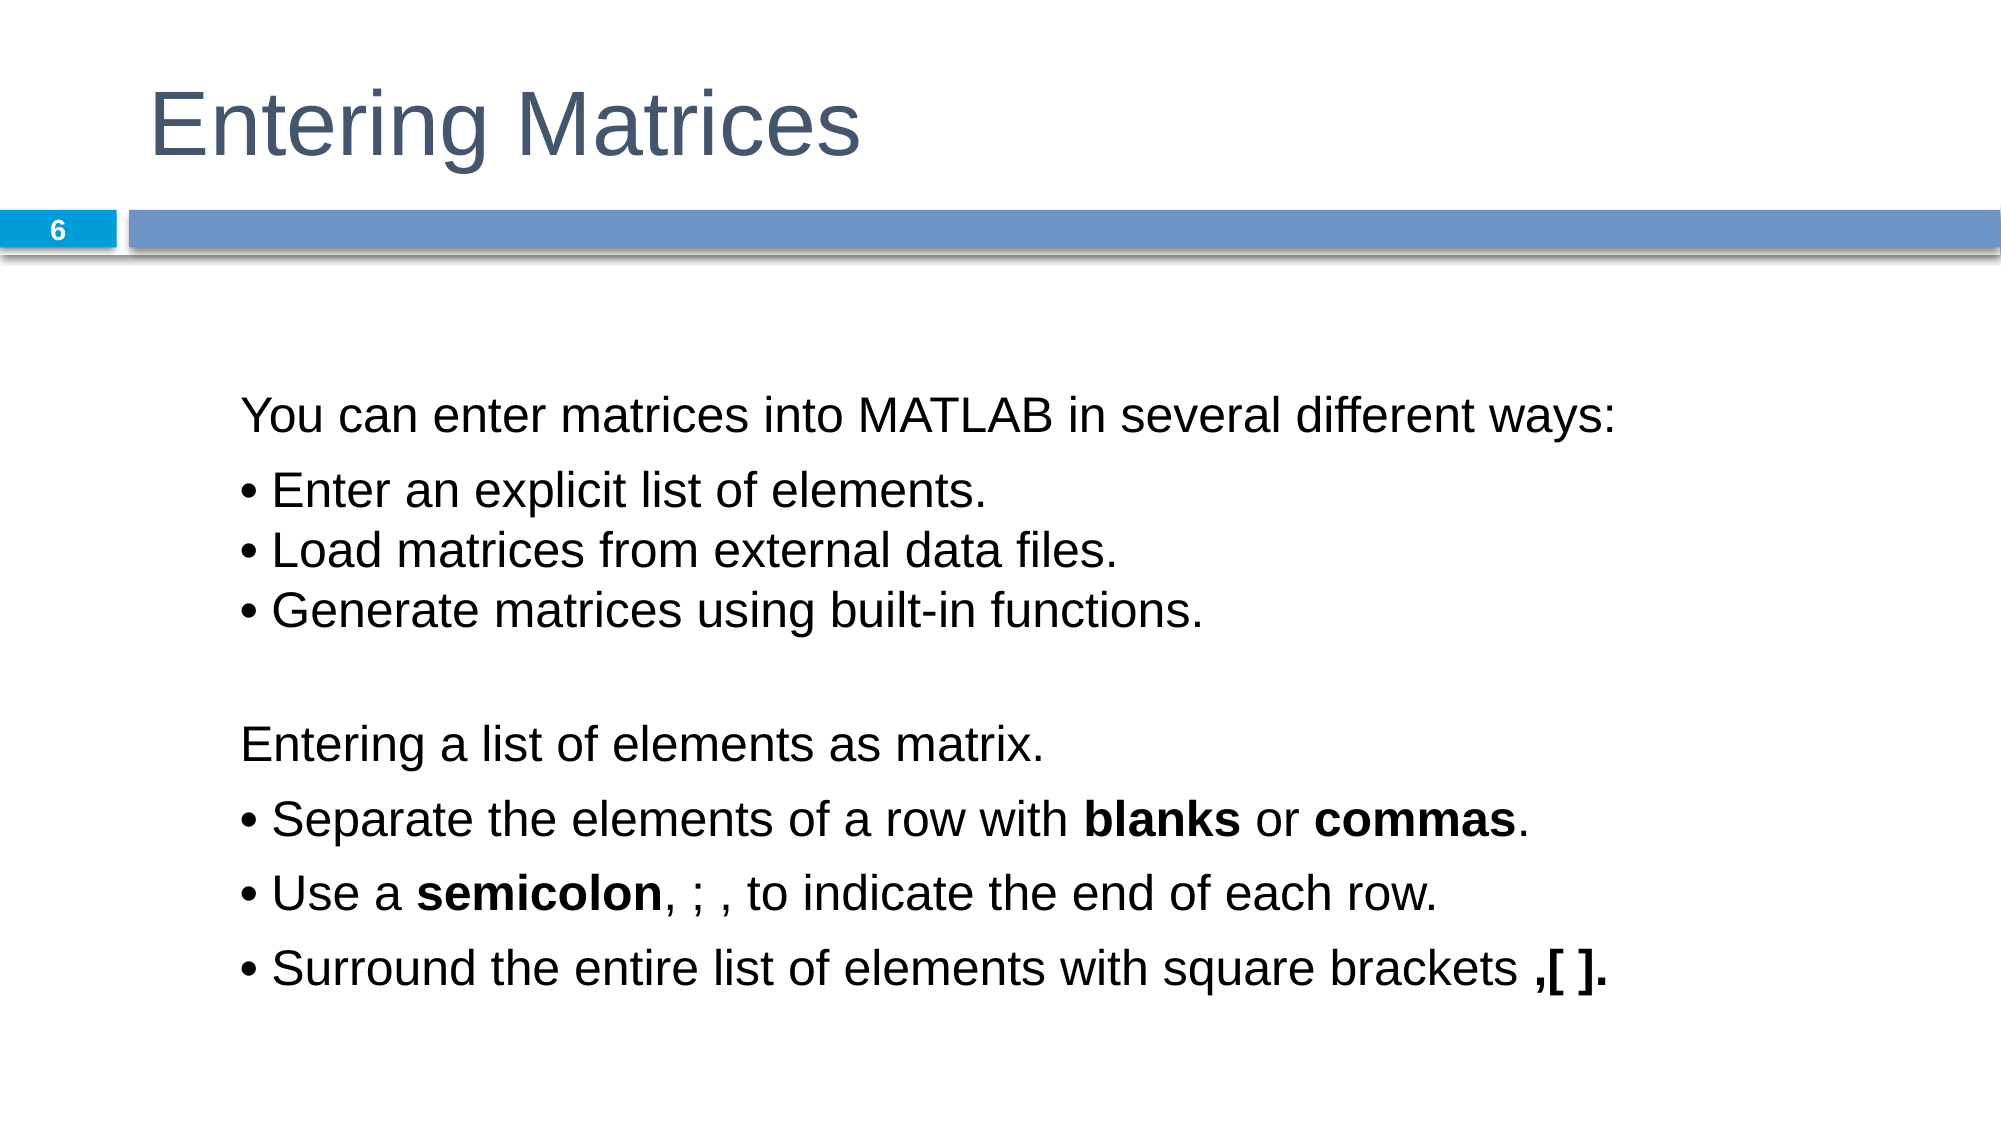

# Entering Matrices
6
You can enter matrices into MATLAB in several different ways:
• Enter an explicit list of elements.
• Load matrices from external data files.
• Generate matrices using built-in functions.
Entering a list of elements as matrix.
• Separate the elements of a row with blanks or commas.
• Use a semicolon, ; , to indicate the end of each row.
• Surround the entire list of elements with square brackets ,[ ].